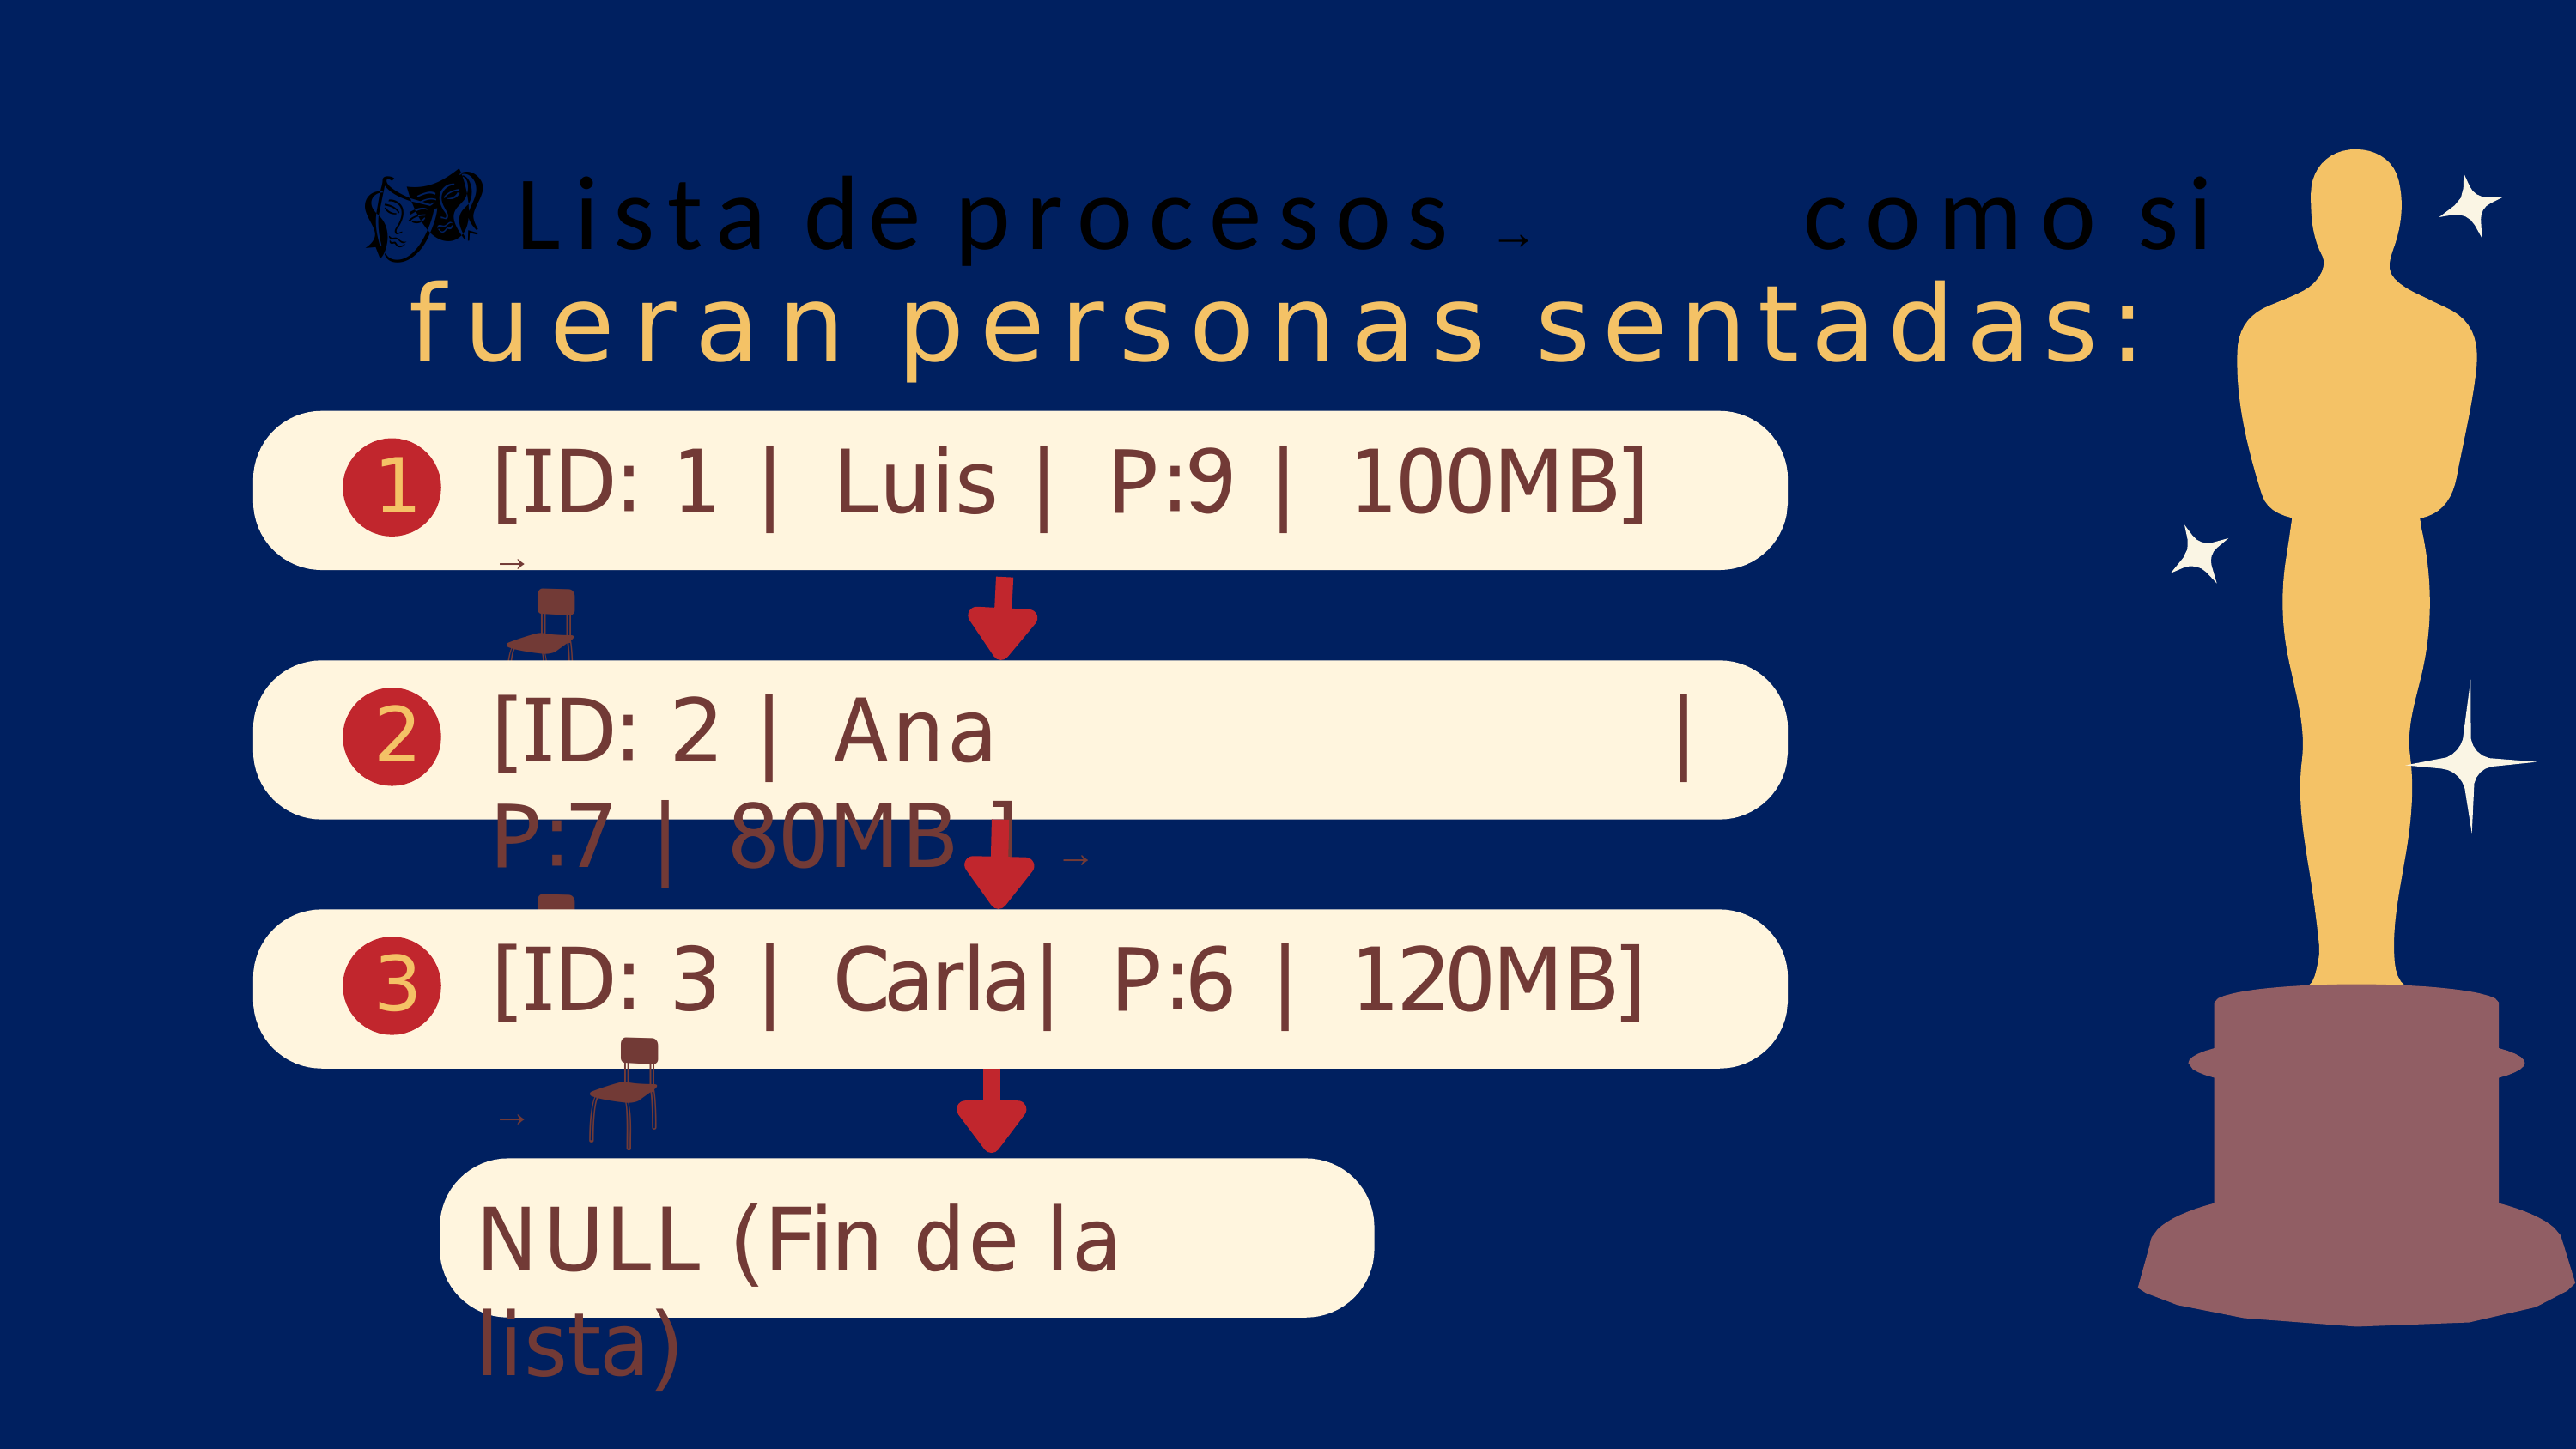

# 🎭 Lista de procesos →	como si

fueran personas sentadas:

[ID: 1 | Luis | P:9 | 100MB] →	🪑
1

[ID: 2 | Ana	| P:7 | 80MB ] →	🪑
2

[ID: 3 | Carla| P:6 | 120MB] →🪑
3

NULL (Fin de la lista)